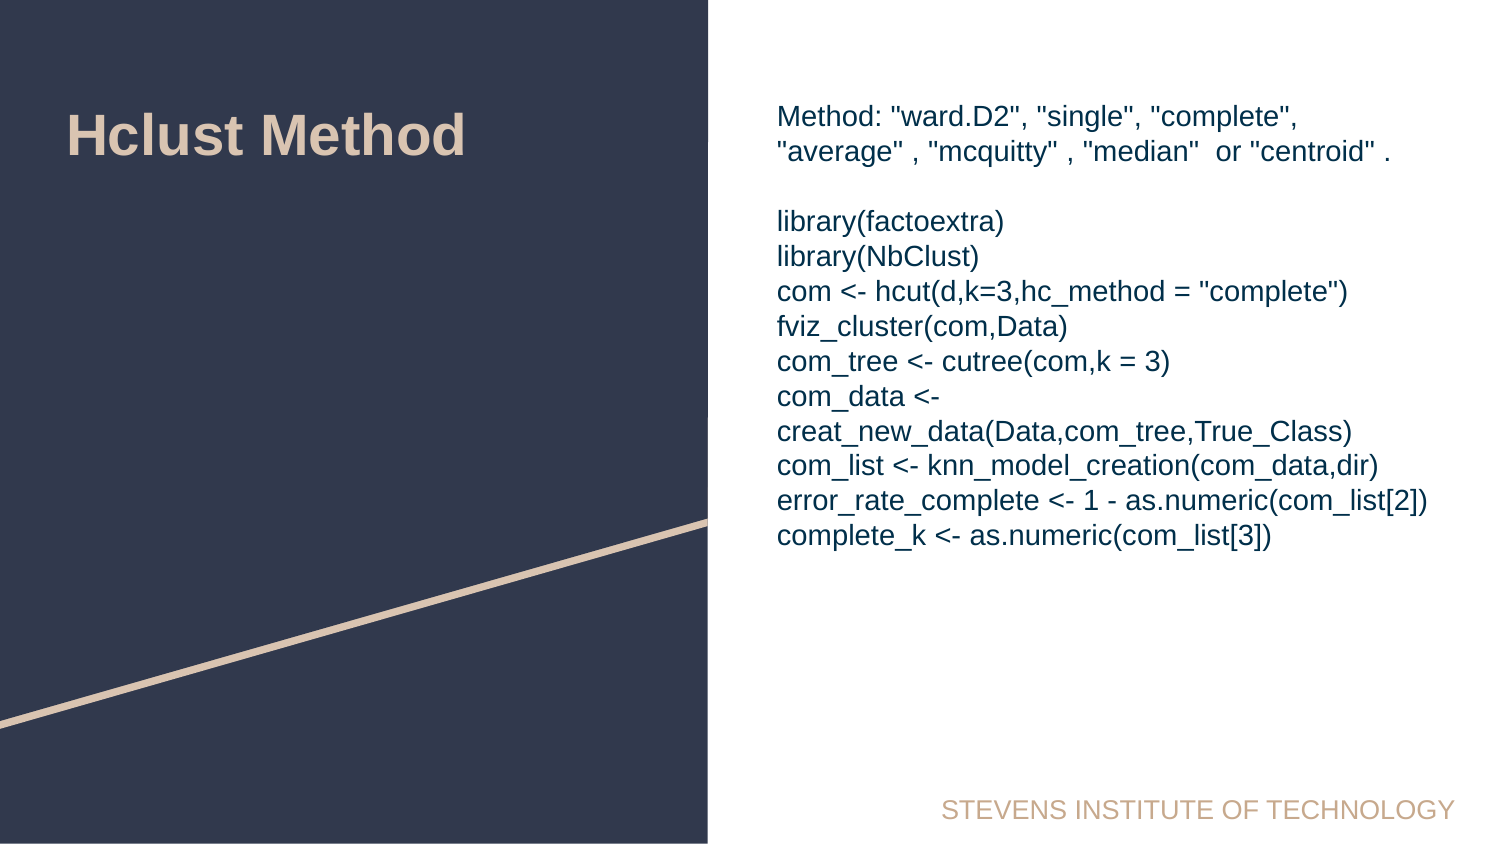

# Hclust Method
Method: "ward.D2", "single", "complete", "average" , "mcquitty" , "median"  or "centroid" .
library(factoextra)
library(NbClust)
com <- hcut(d,k=3,hc_method = "complete")
fviz_cluster(com,Data)
com_tree <- cutree(com,k = 3)
com_data <- creat_new_data(Data,com_tree,True_Class)
com_list <- knn_model_creation(com_data,dir)
error_rate_complete <- 1 - as.numeric(com_list[2])
complete_k <- as.numeric(com_list[3])

STEVENS INSTITUTE OF TECHNOLOGY